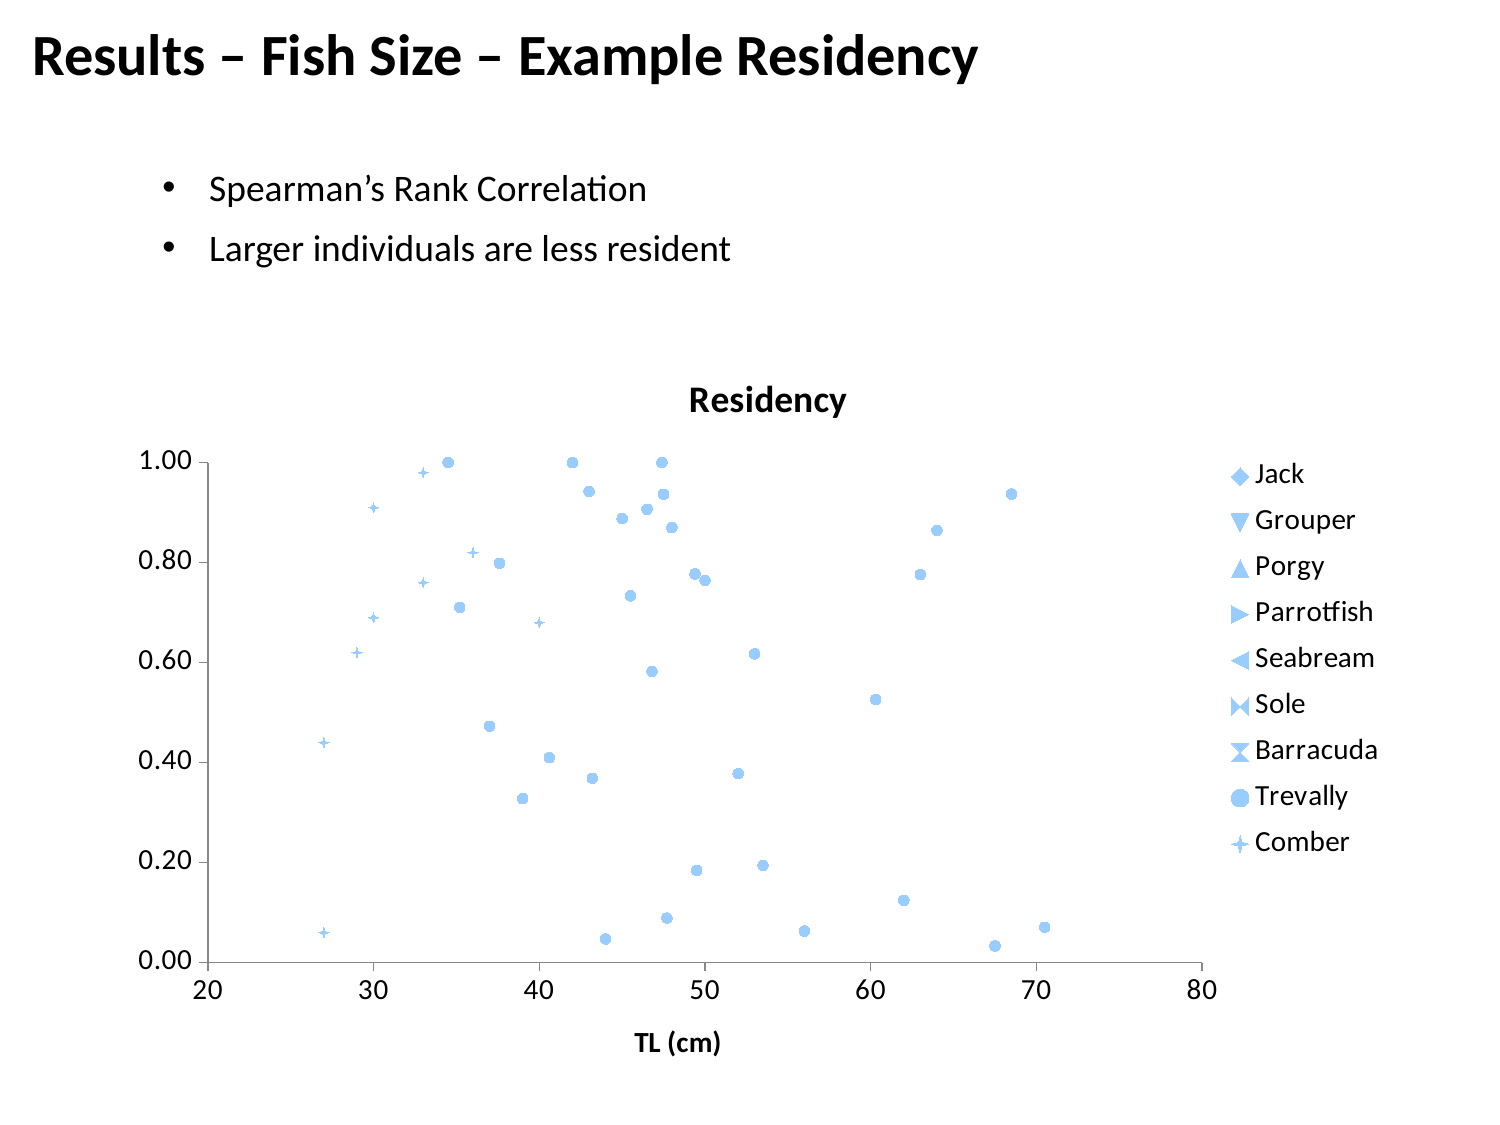

Results – Fish Size – Example Residency

Spearman’s Rank Correlation

Larger individuals are less resident

### Chart: Residency

| Category |  |  |  |  |  |  |  |  |  |
|---|---|---|---|---|---|---|---|---|---|